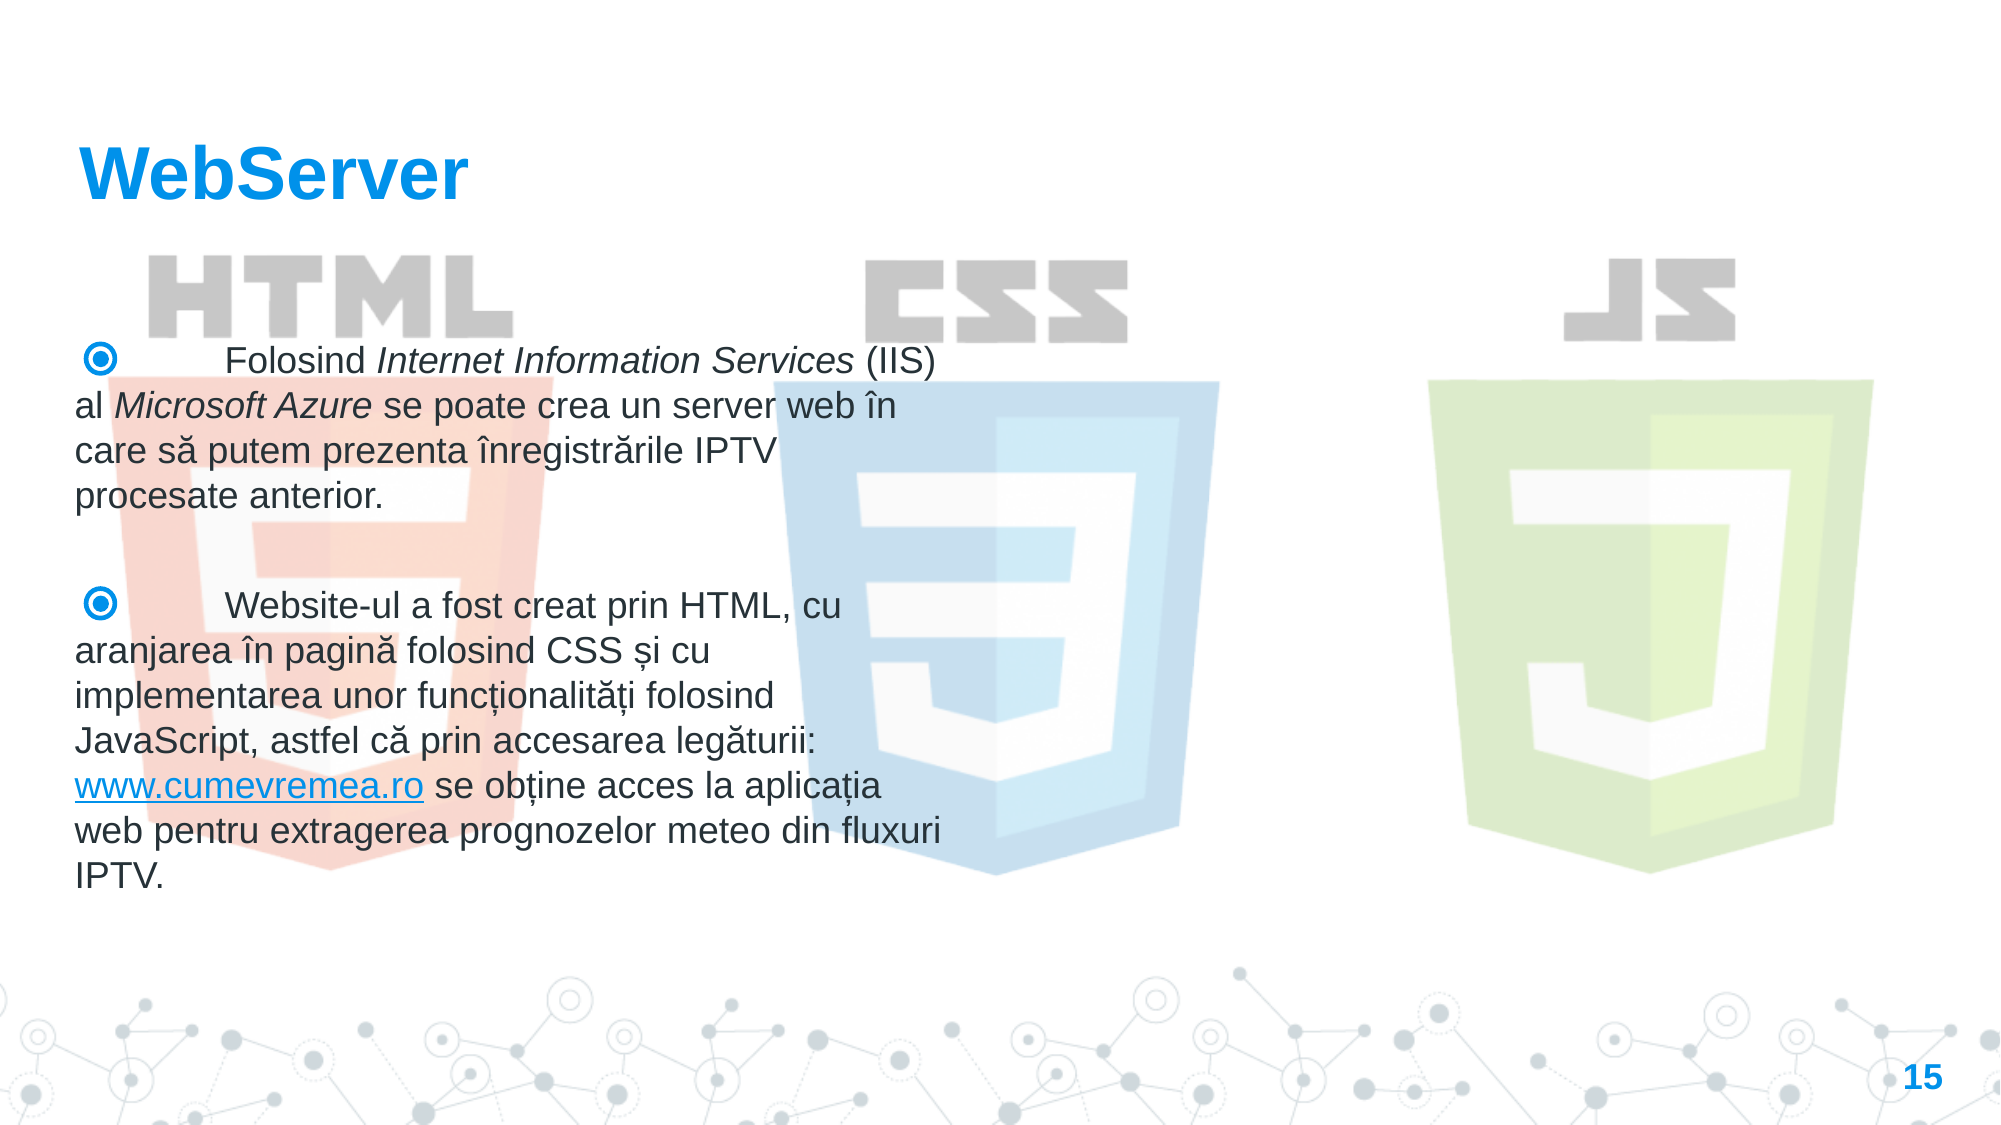

WebServer

	Folosind Internet Information Services (IIS) al Microsoft Azure se poate crea un server web în care să putem prezenta înregistrările IPTV procesate anterior.

	Website-ul a fost creat prin HTML, cu aranjarea în pagină folosind CSS și cu implementarea unor funcționalități folosind JavaScript, astfel că prin accesarea legăturii: www.cumevremea.ro se obține acces la aplicația web pentru extragerea prognozelor meteo din fluxuri IPTV.

15